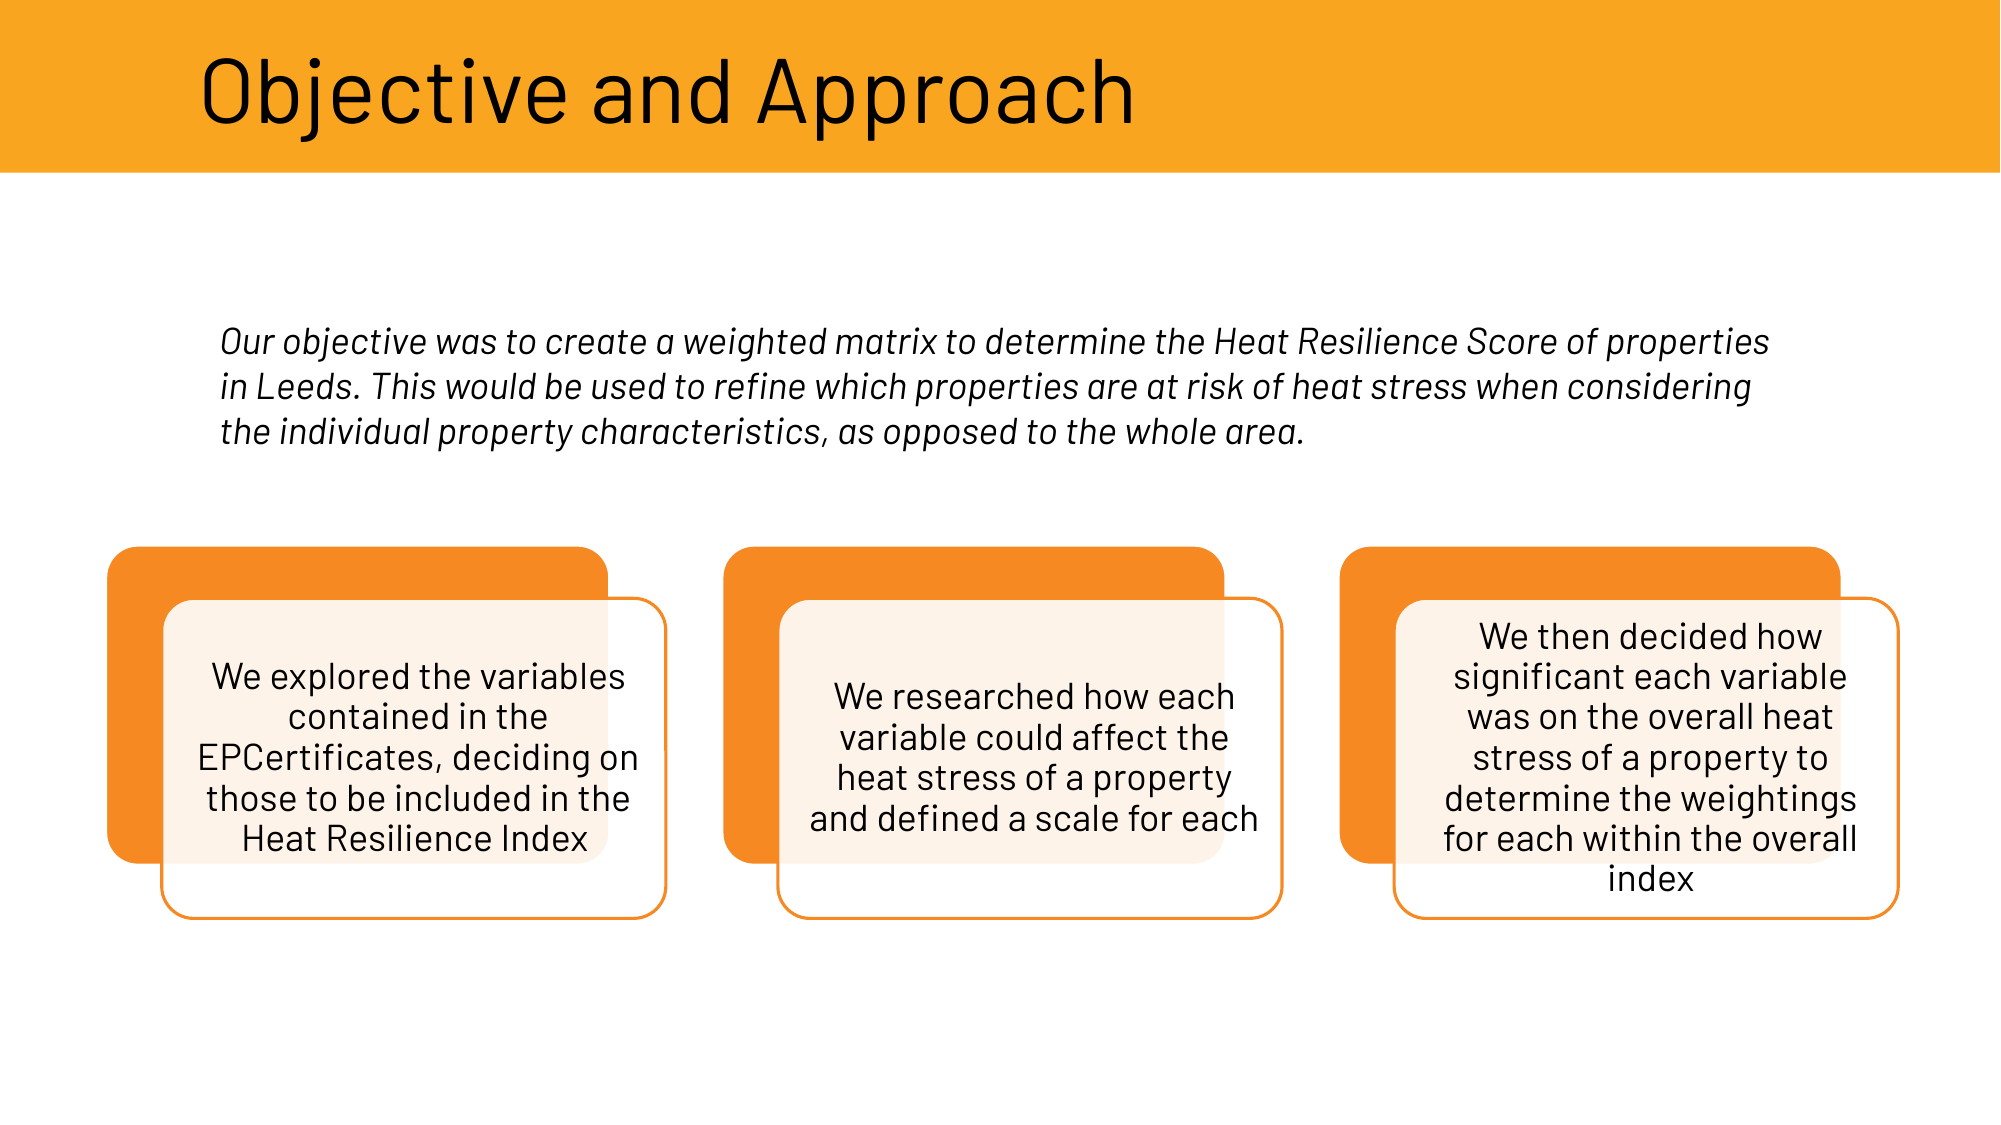

Objective and Approach
Our objective was to create a weighted matrix to determine the Heat Resilience Score of properties in Leeds. This would be used to refine which properties are at risk of heat stress when considering  the individual property characteristics, as opposed to the whole area.
We explored the variables contained in the EPCertificates, deciding on those to be included in the Heat Resilience Index
We researched how each variable could affect the heat stress of a property and defined a scale for each
We then decided how significant each variable was on the overall heat stress of a property to determine the weightings for each within the overall index